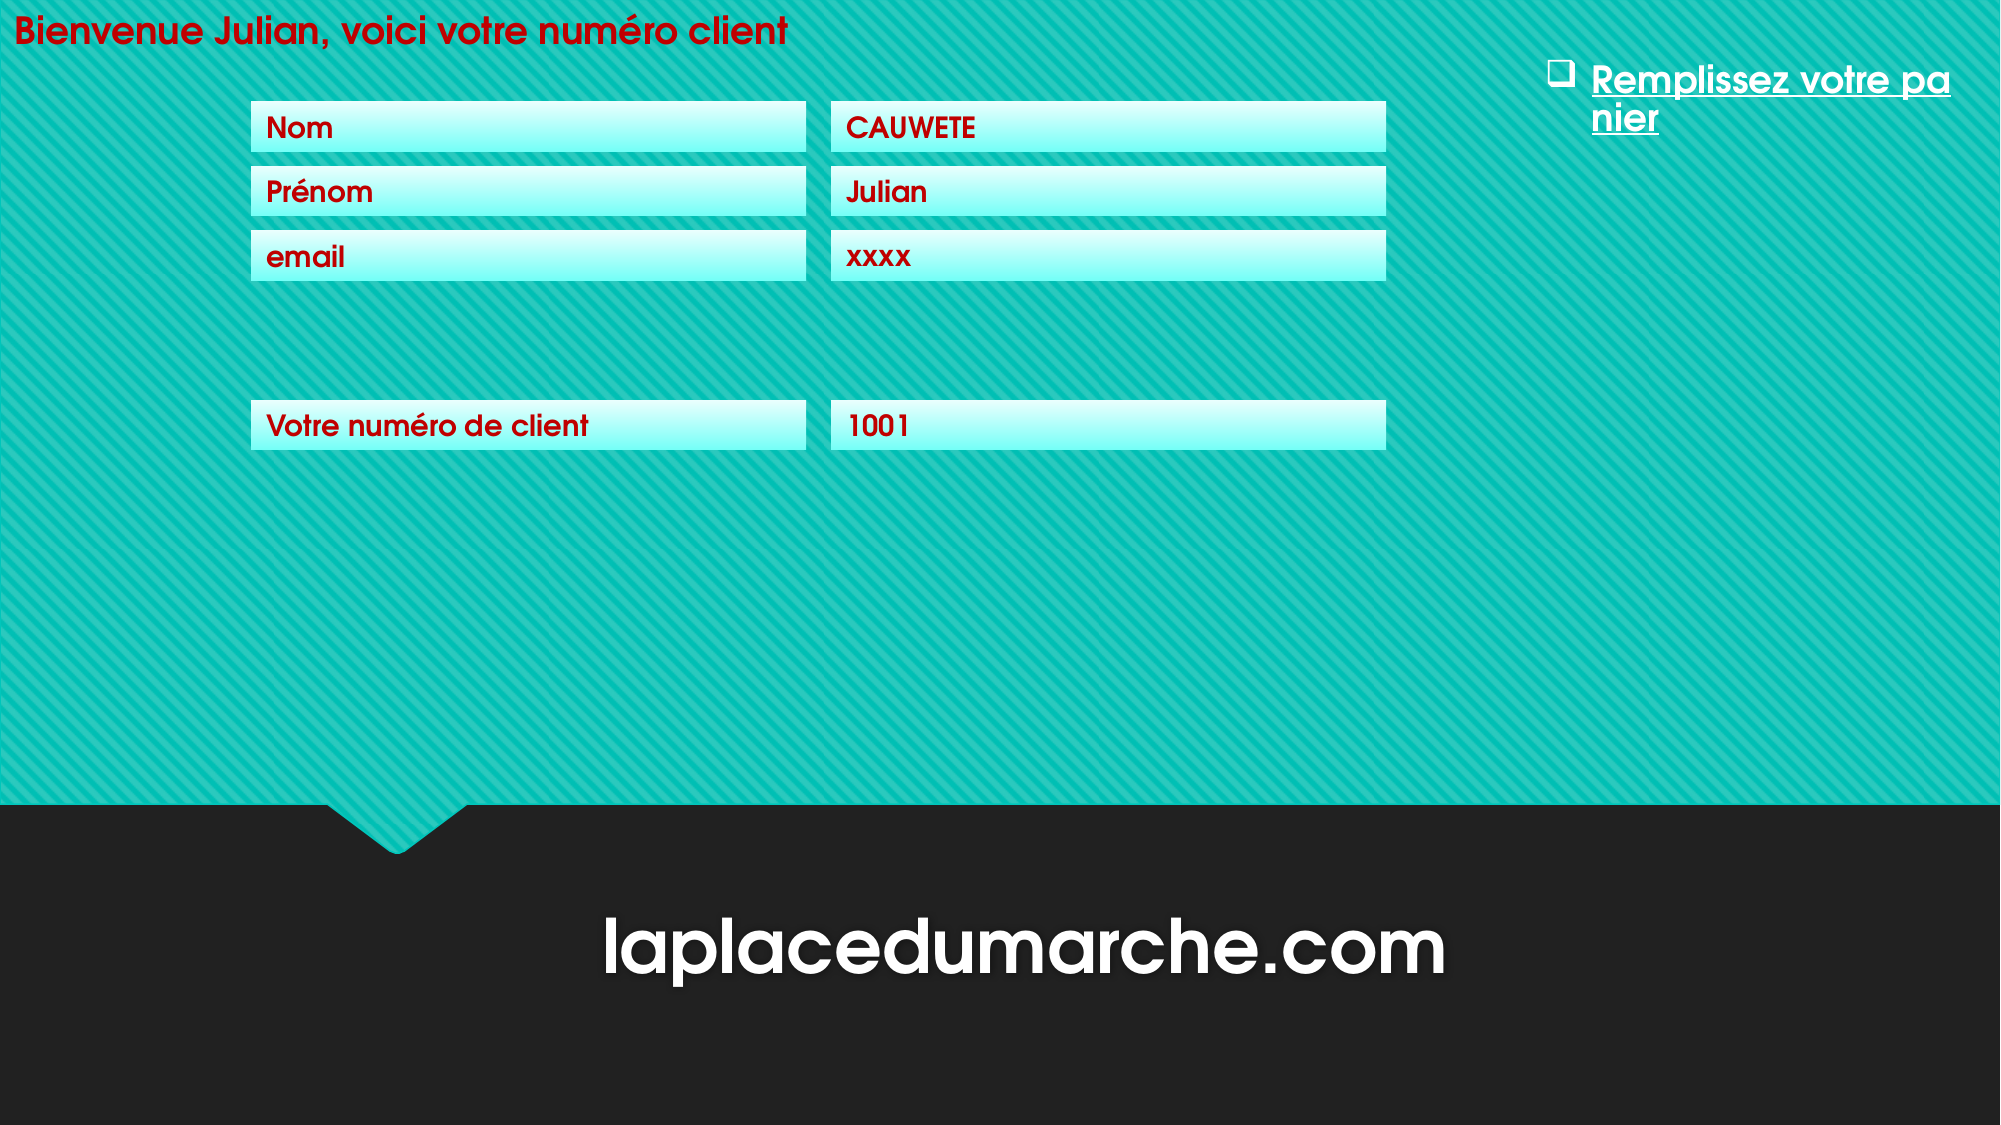

Bienvenue Julian, voici votre numéro client
Remplissez votre panier
CAUWETE
Nom
Julian
Prénom
xxxx
email
1001
Votre numéro de client
laplacedumarche.com